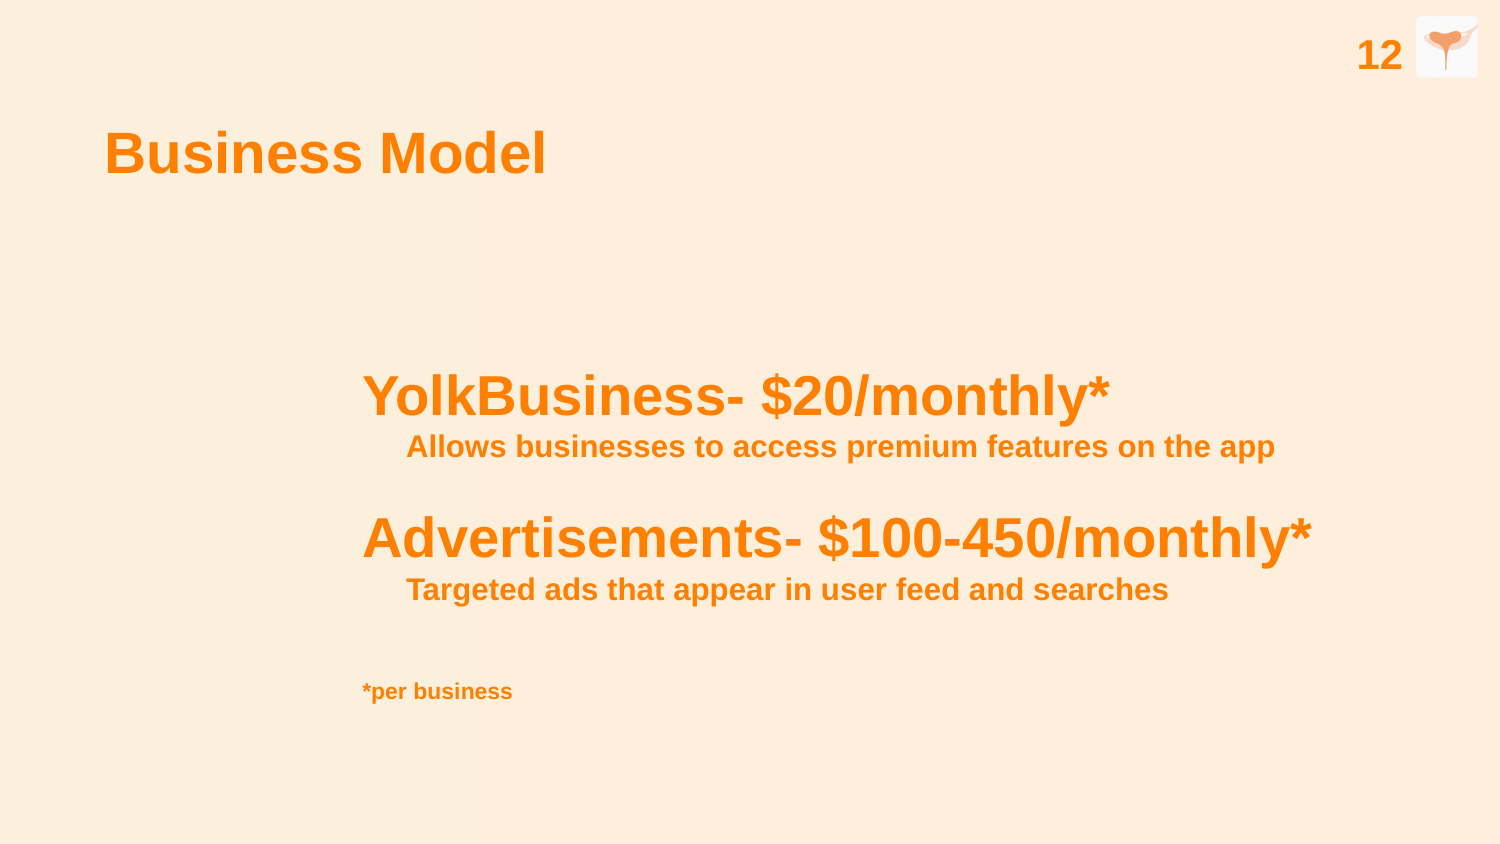

12
Business Model

YolkBusiness- $20/monthly*
     Allows businesses to access premium features on the app

Advertisements- $100-450/monthly*
     Targeted ads that appear in user feed and searches

*per business